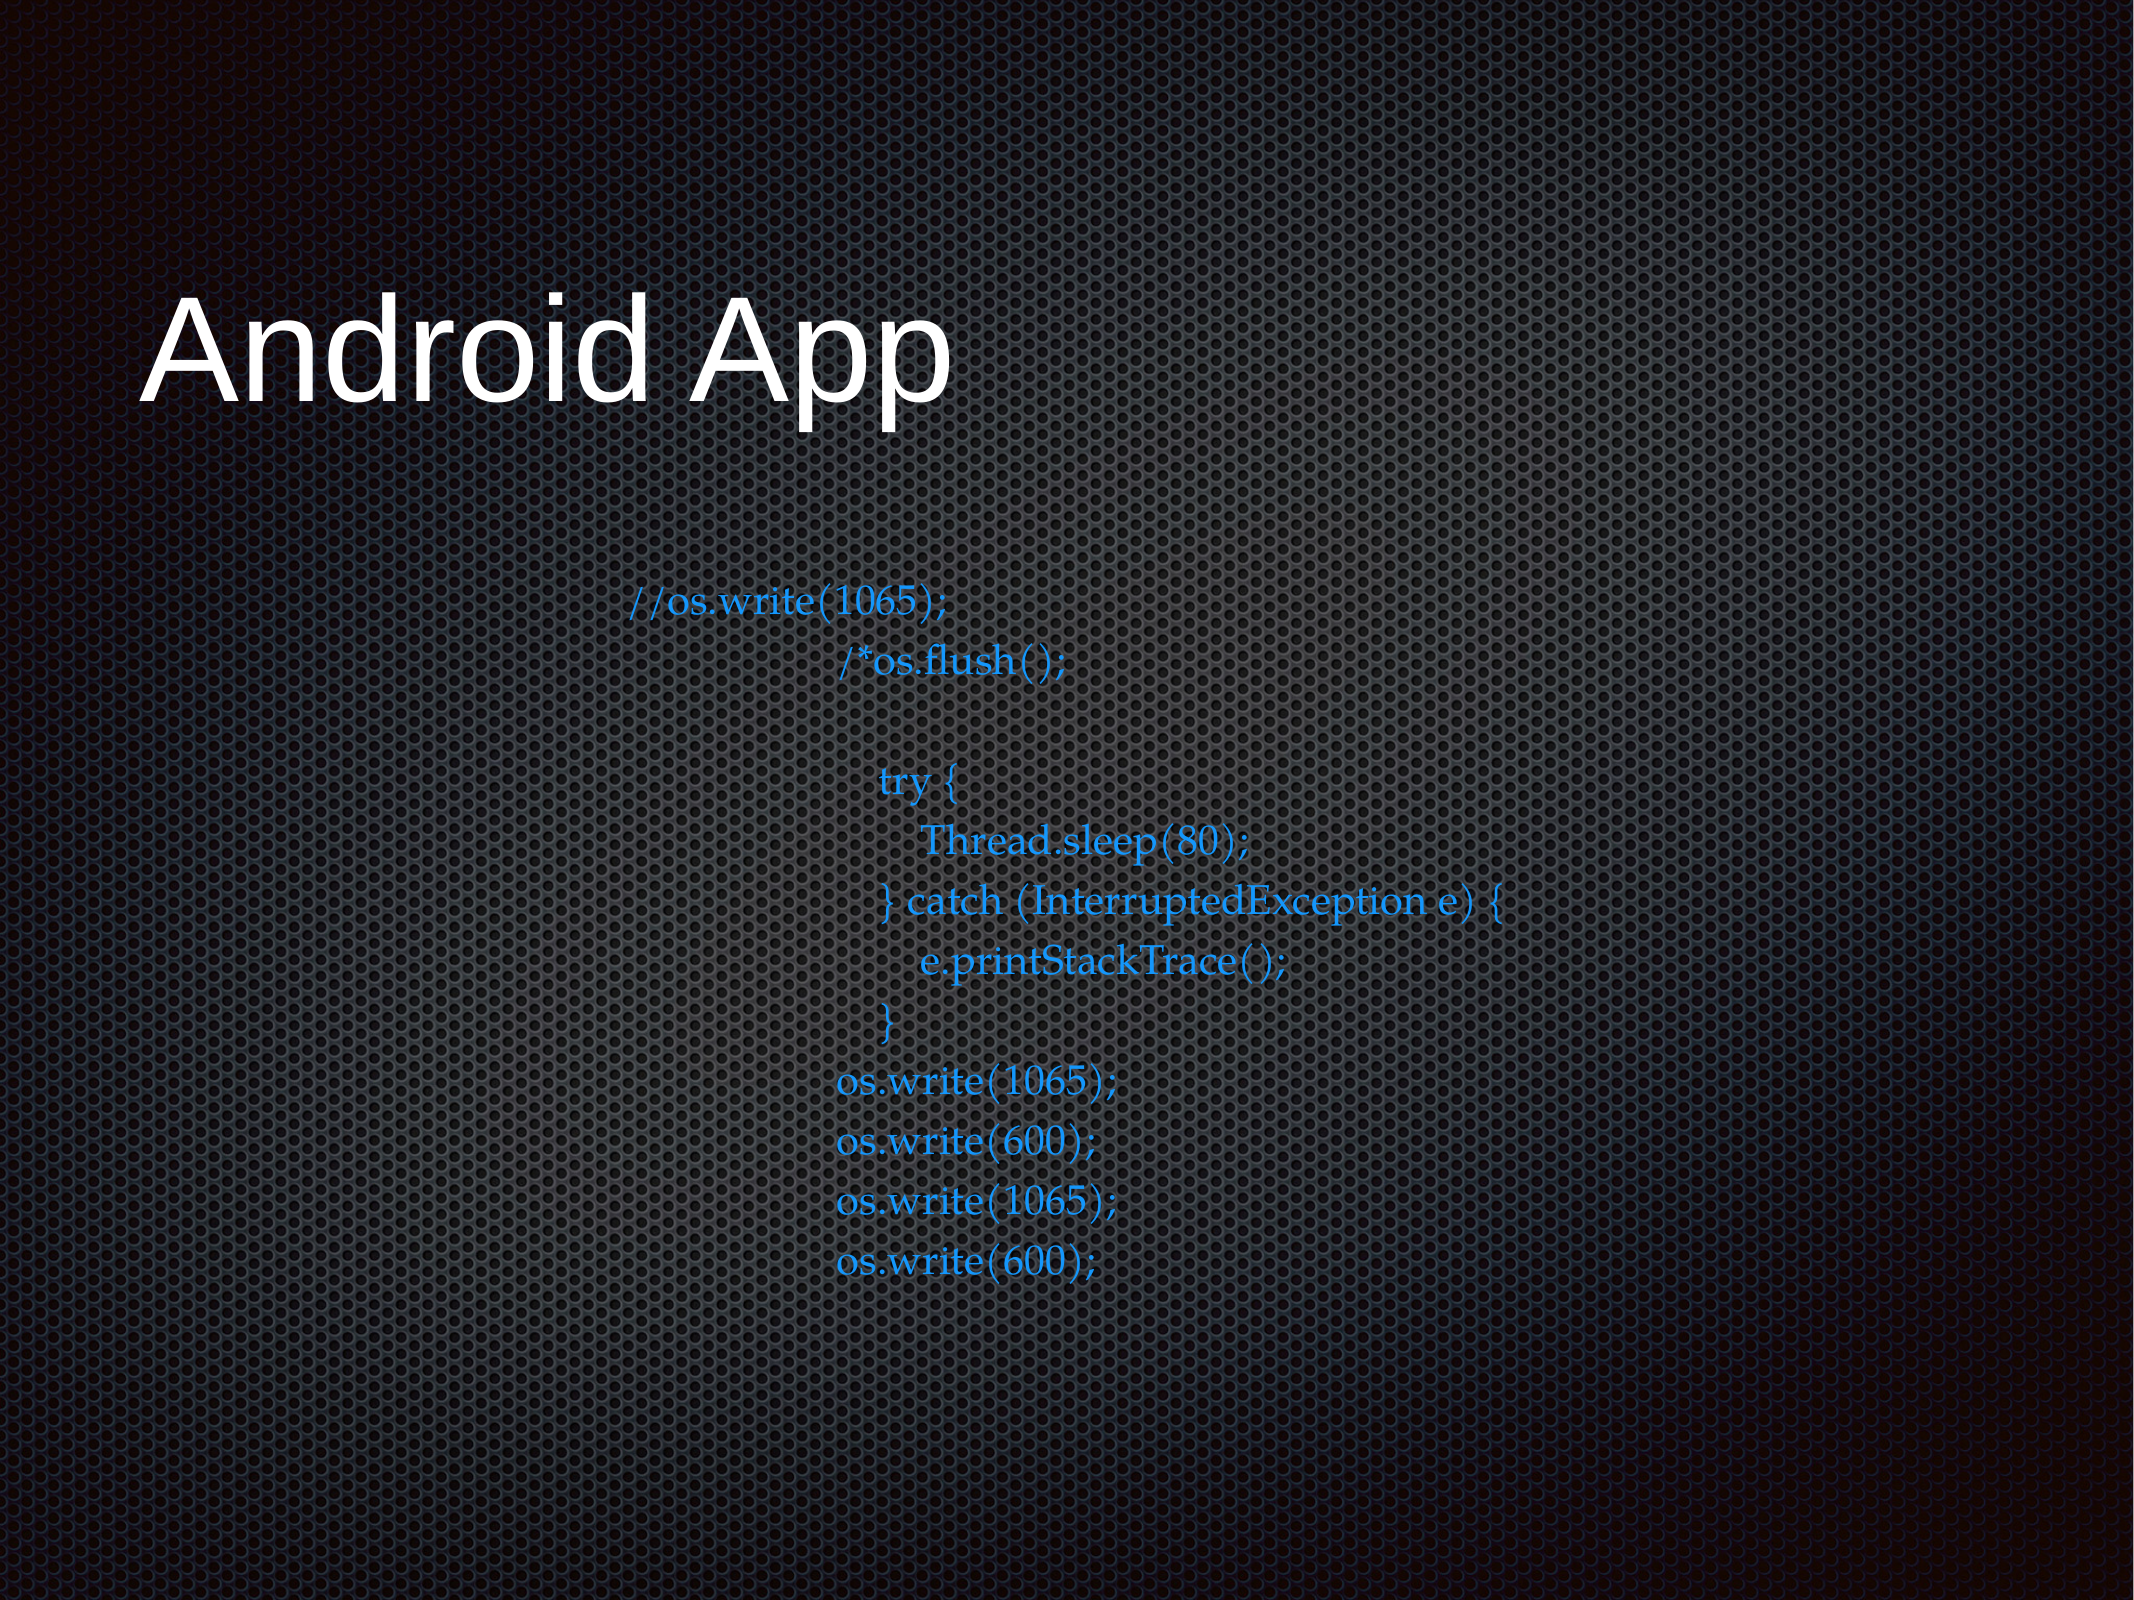

# Android App
//os.write(1065);
                    /*os.flush();

                        try {
                            Thread.sleep(80);
                        } catch (InterruptedException e) {
                            e.printStackTrace();
                        }
                    os.write(1065);
                    os.write(600);
                    os.write(1065);
                    os.write(600);